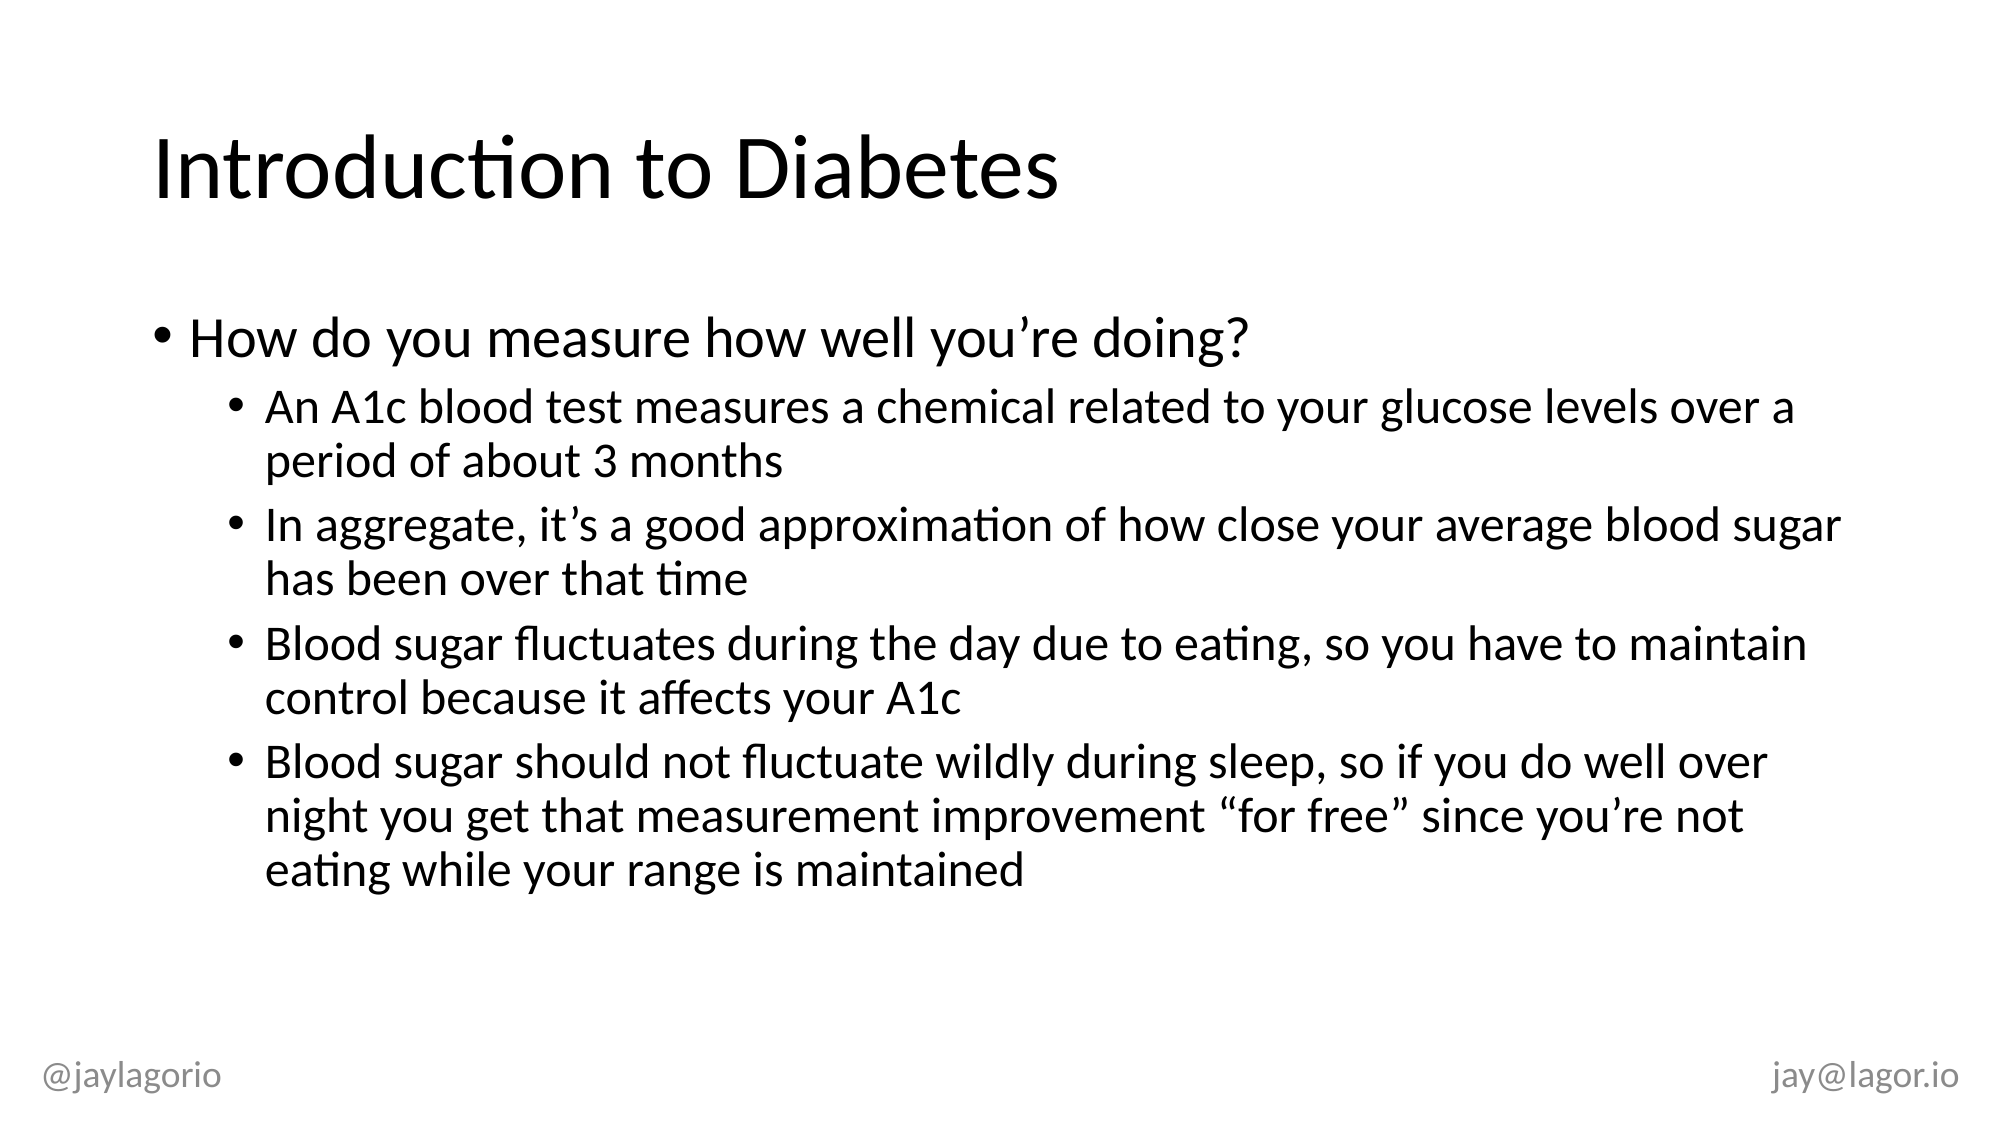

# Introduction to Diabetes
How do you measure how well you’re doing?
An A1c blood test measures a chemical related to your glucose levels over a period of about 3 months
In aggregate, it’s a good approximation of how close your average blood sugar has been over that time
Blood sugar fluctuates during the day due to eating, so you have to maintain control because it affects your A1c
Blood sugar should not fluctuate wildly during sleep, so if you do well over night you get that measurement improvement “for free” since you’re not eating while your range is maintained